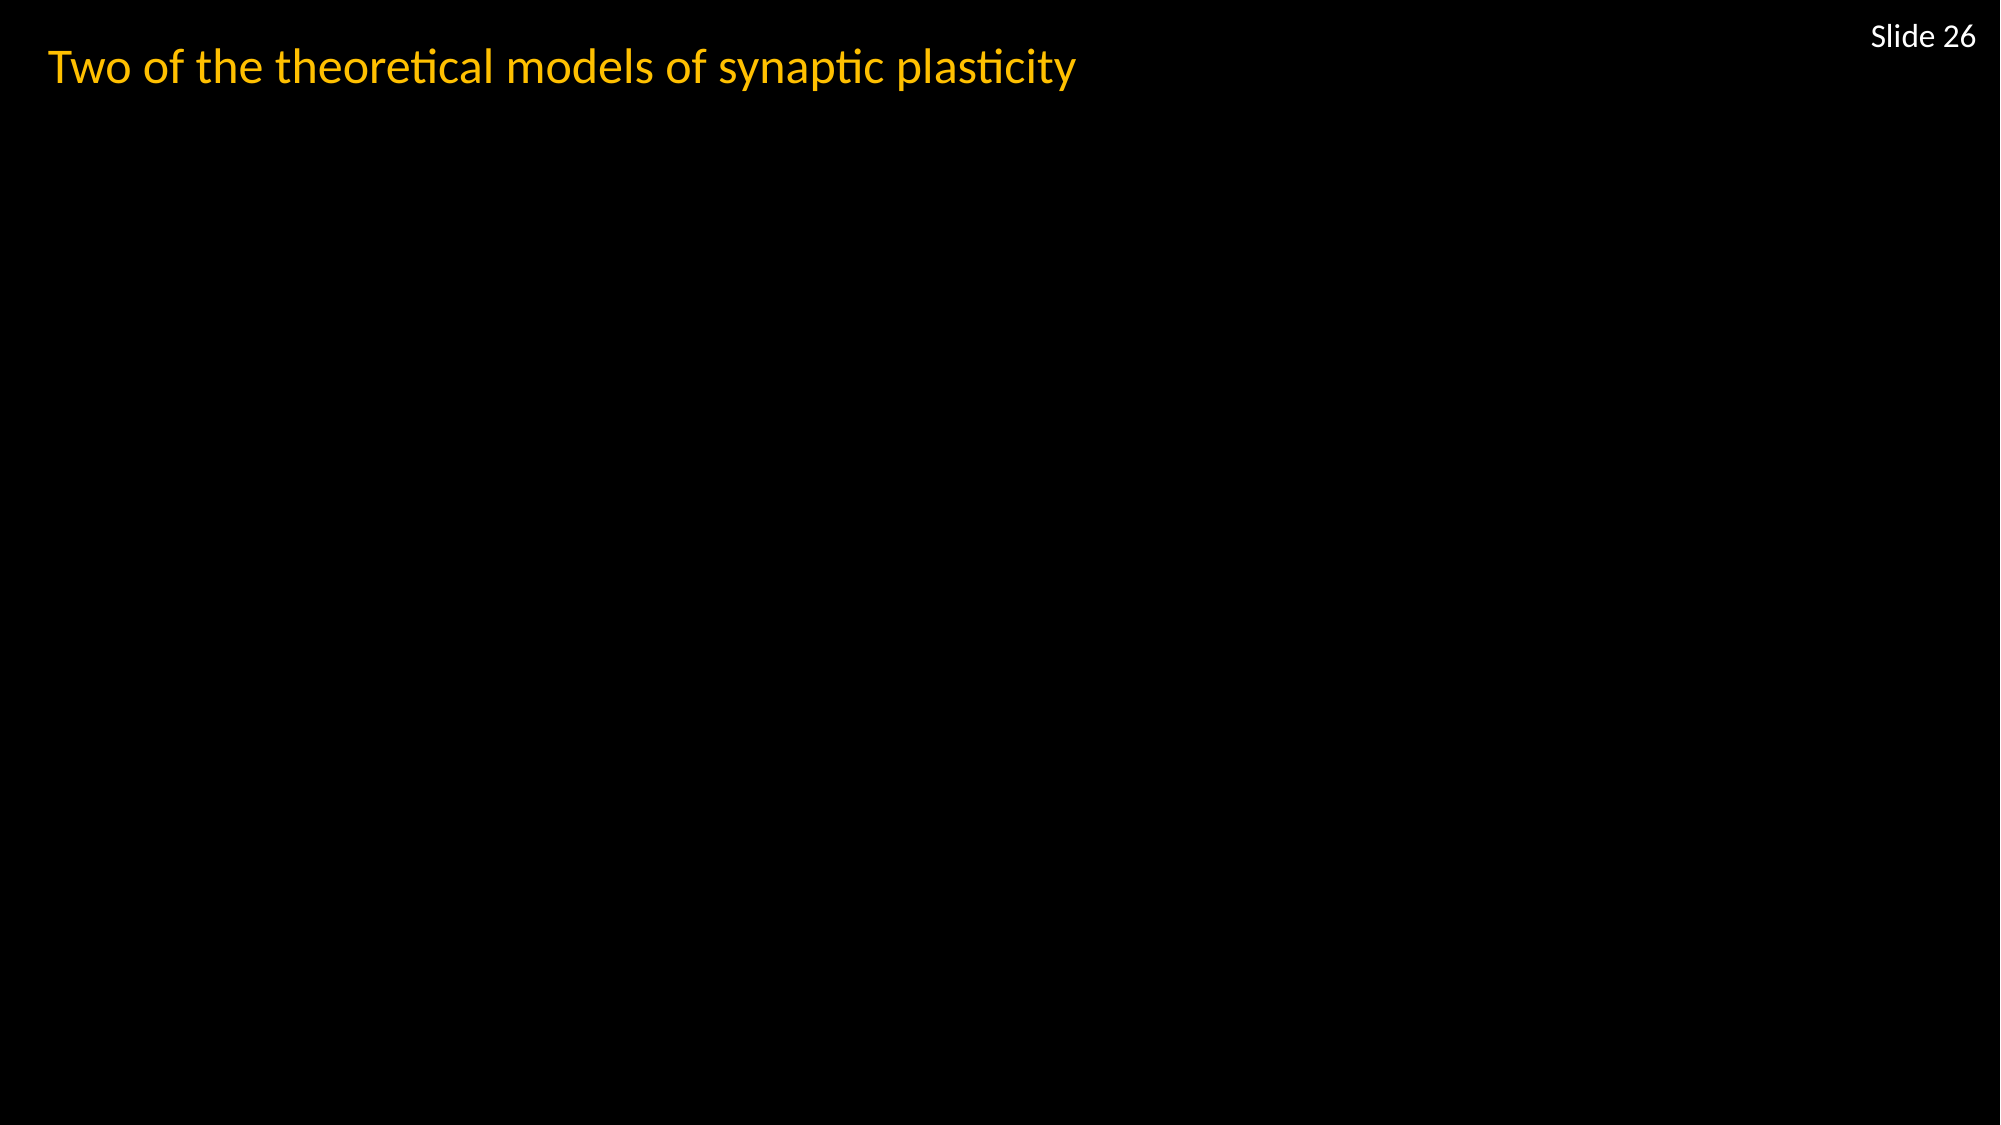

Slide 26
Two of the theoretical models of synaptic plasticity